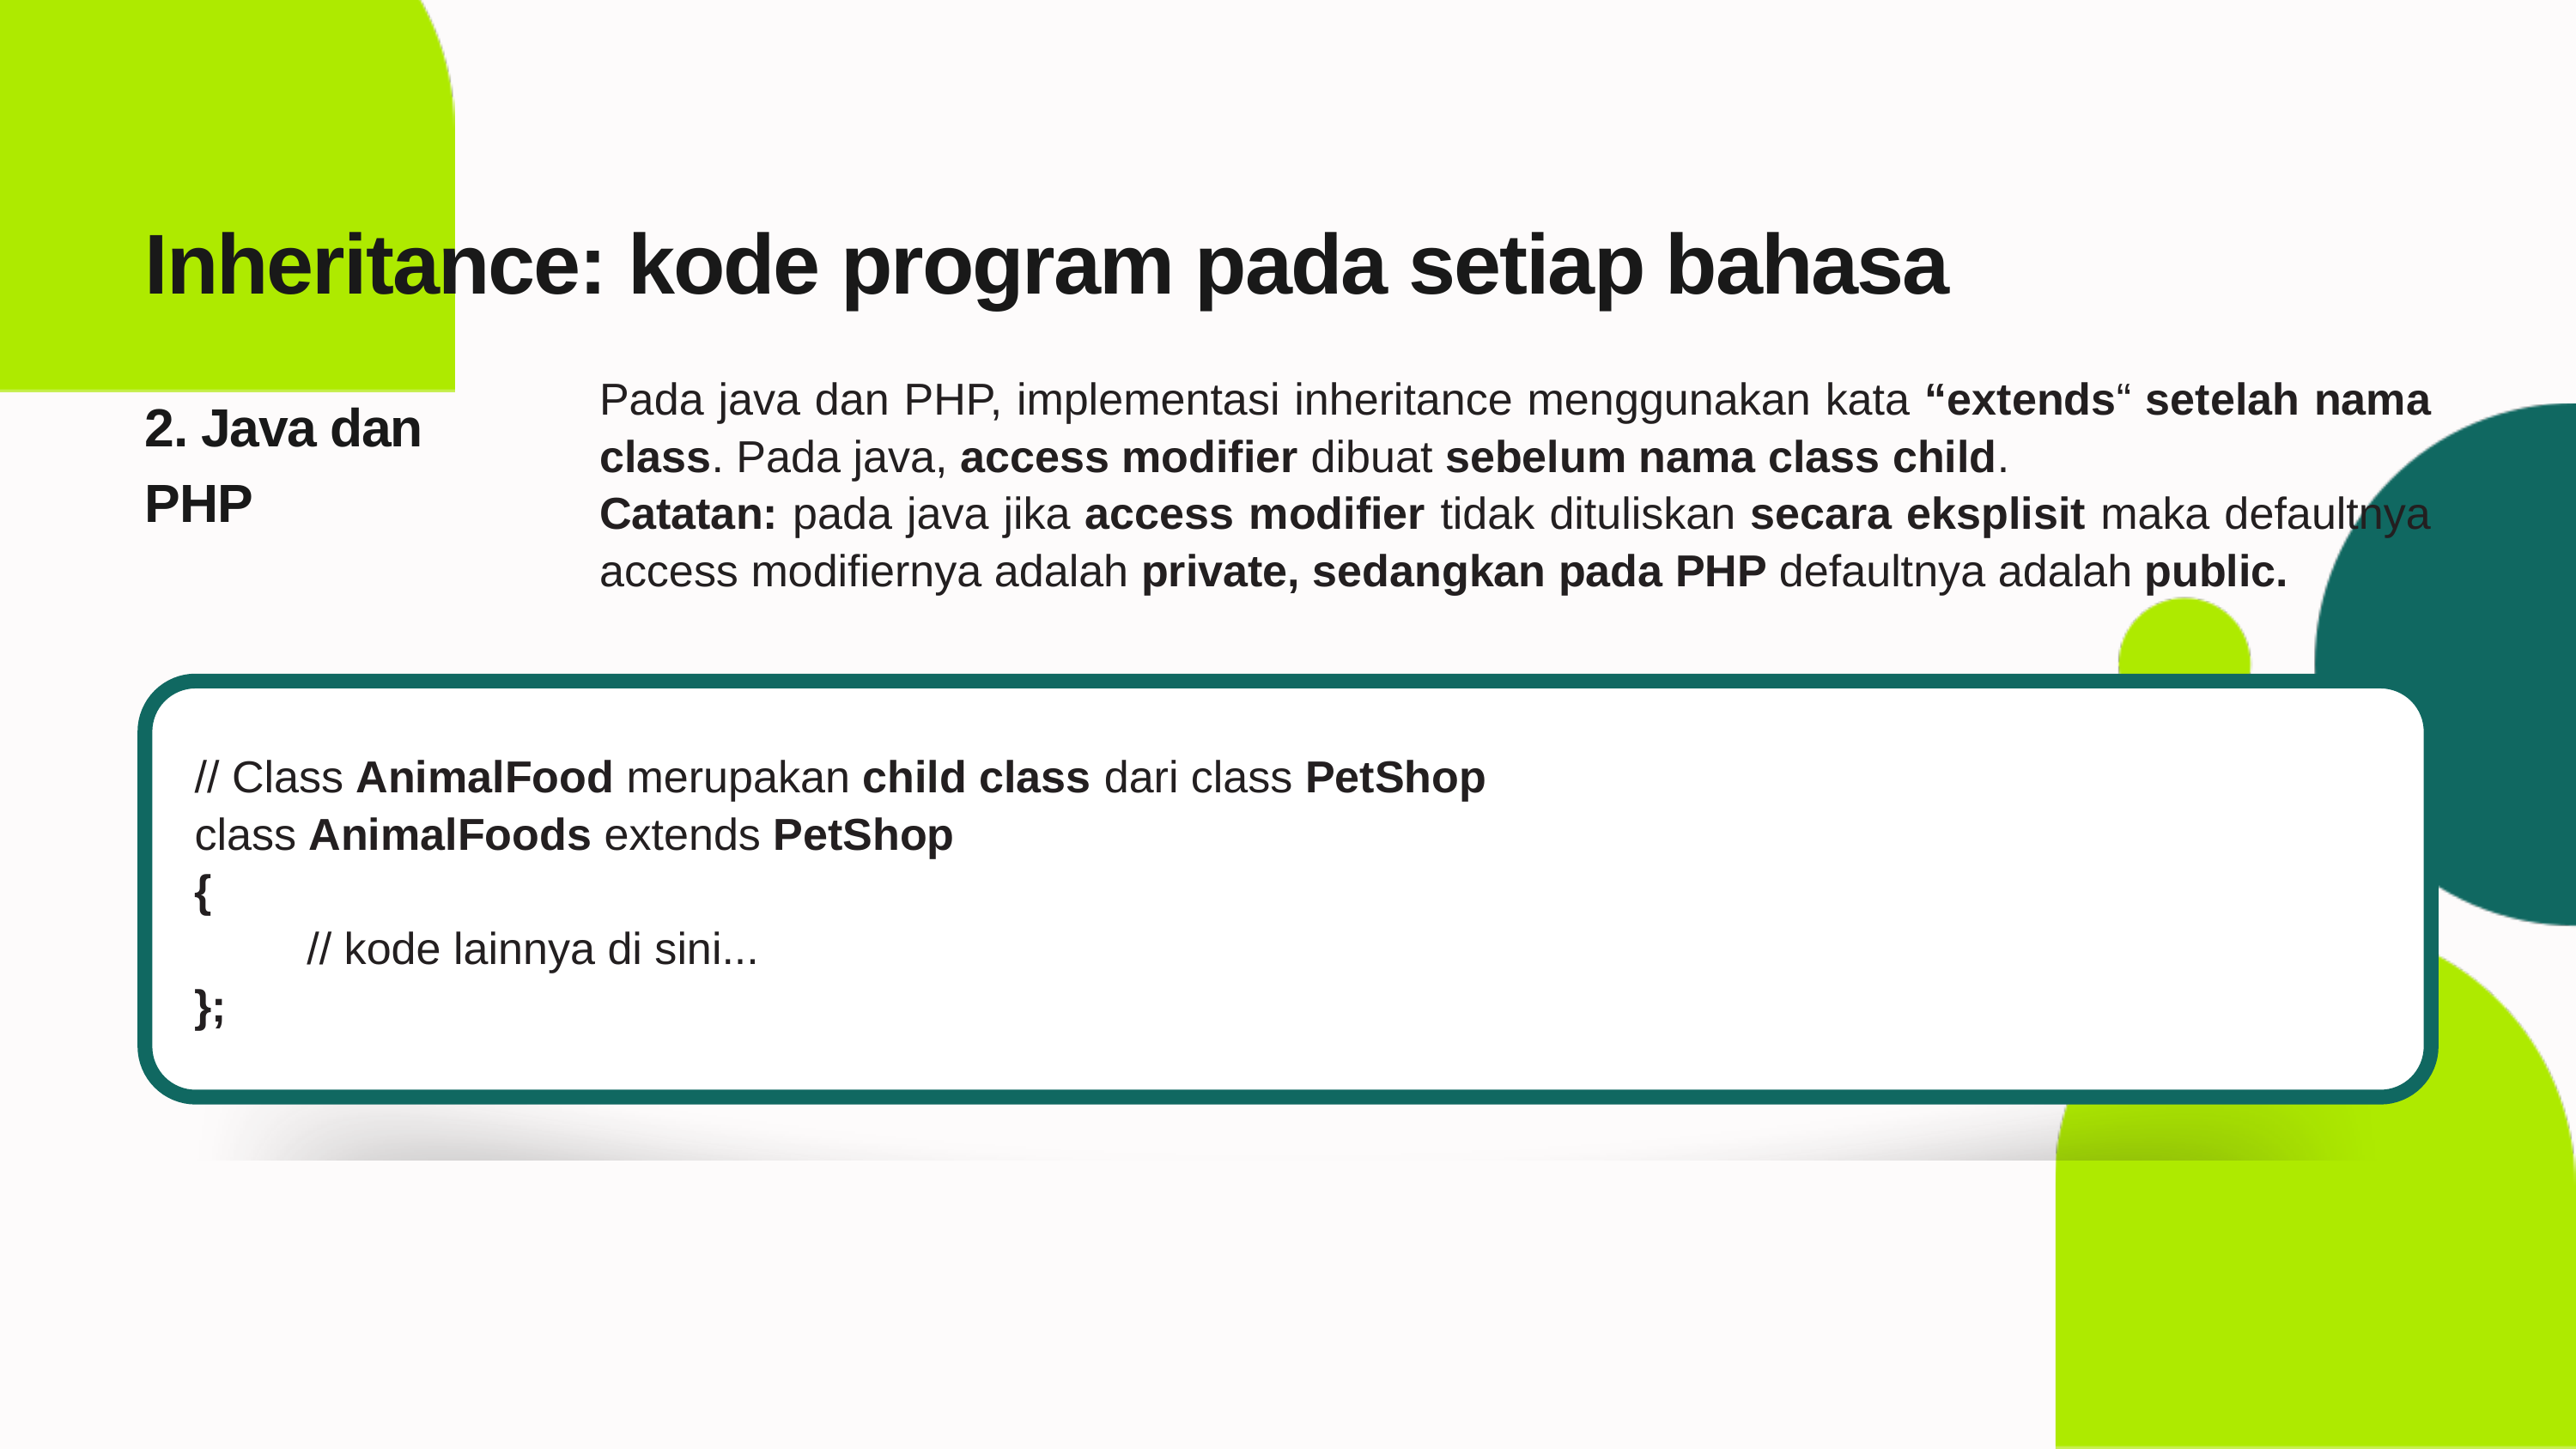

Inheritance: kode program pada setiap bahasa
Pada java dan PHP, implementasi inheritance menggunakan kata “extends“ setelah nama class. Pada java, access modifier dibuat sebelum nama class child.
Catatan: pada java jika access modifier tidak dituliskan secara eksplisit maka defaultnya access modifiernya adalah private, sedangkan pada PHP defaultnya adalah public.
2. Java dan PHP

// Class AnimalFood merupakan child class dari class PetShop
class AnimalFoods extends PetShop
{
         // kode lainnya di sini...
};